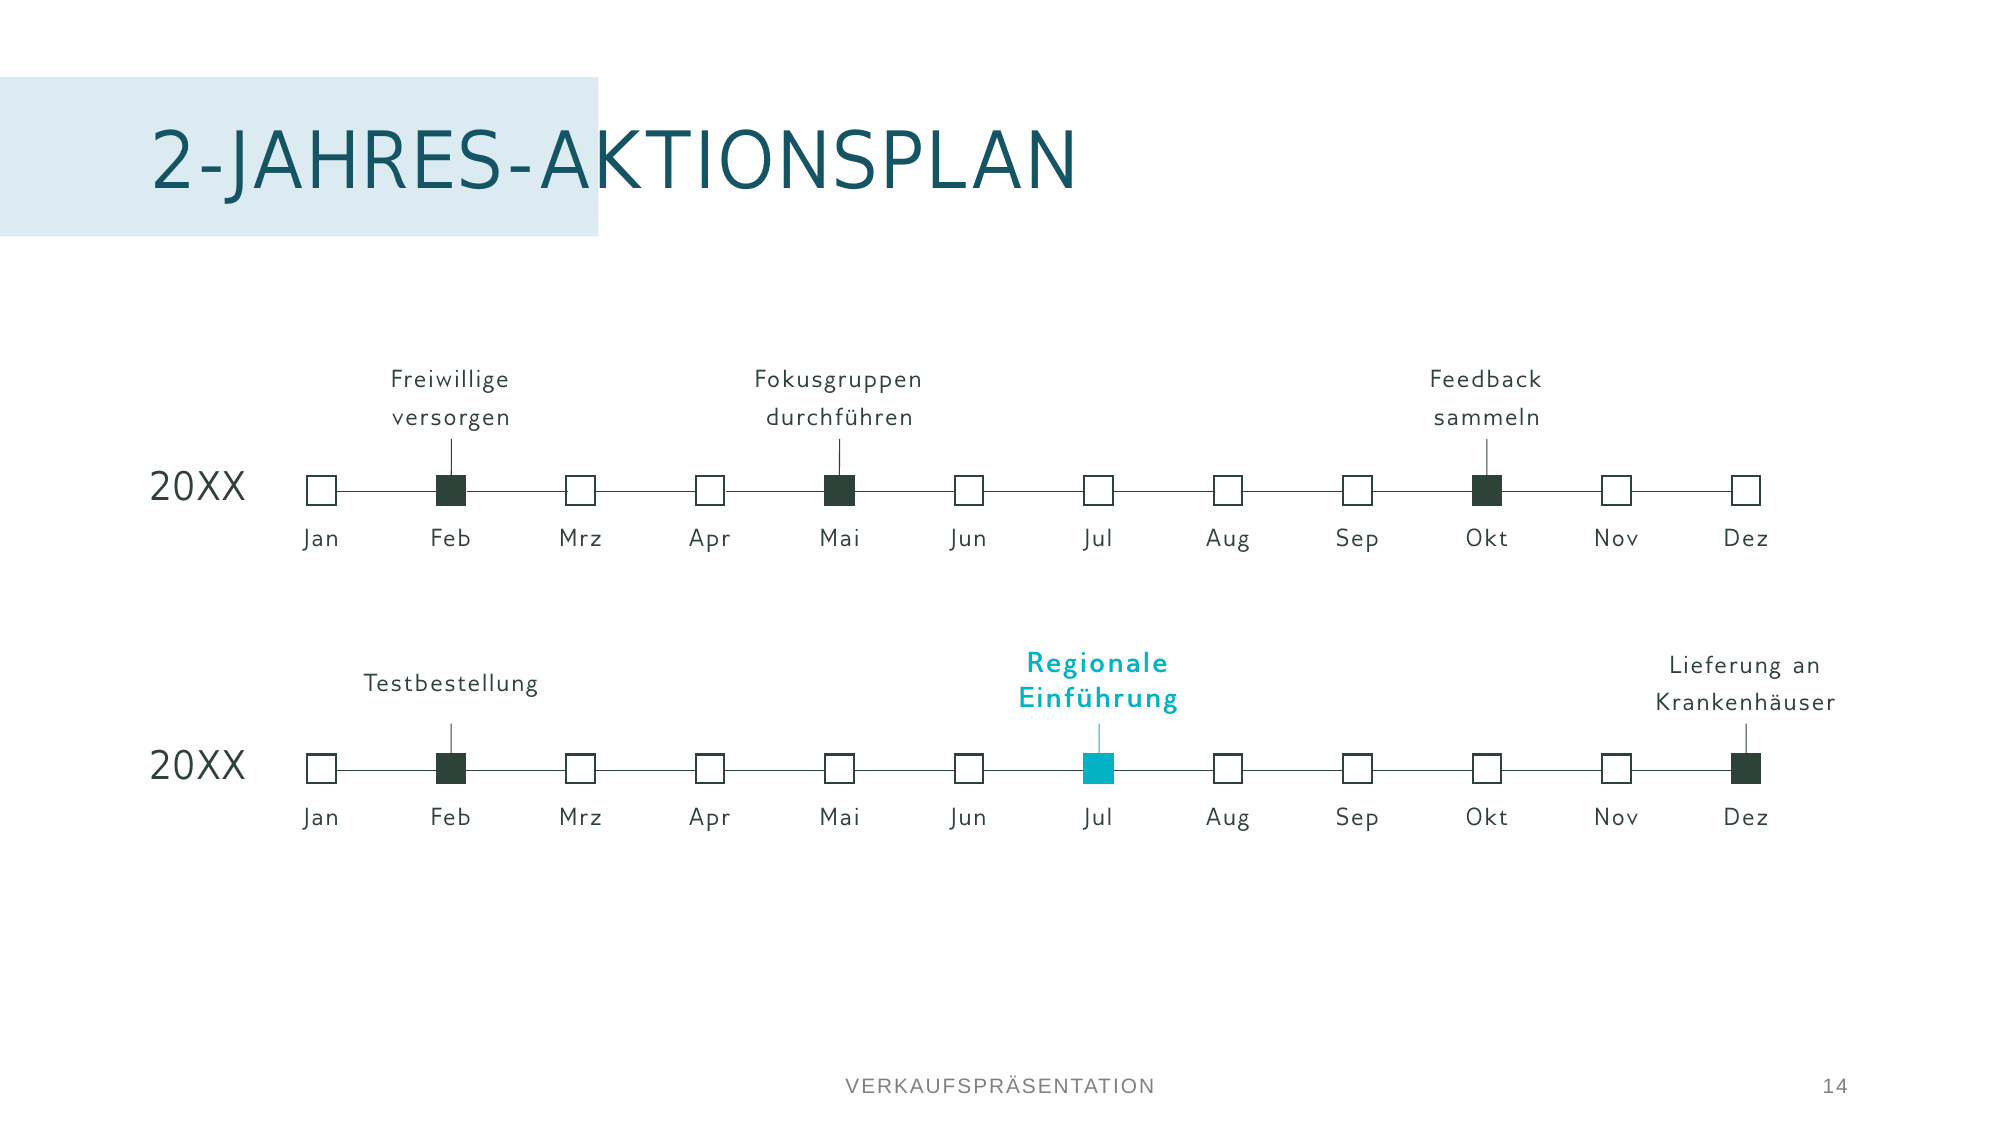

# 2-Jahres-Aktionsplan
Freiwillige versorgen
Fokusgruppen durchführen
Feedback sammeln
20XX

Jan
Feb
Mrz
Apr
Mai
Jun
Jul
Aug
Sep
Okt
Nov
Dez
Testbestellung
Regionale Einführung
Lieferung an Krankenhäuser
20XX

Jan
Feb
Mrz
Apr
Mai
Jun
Jul
Aug
Sep
Okt
Nov
Dez
VERKAUFSPRÄSENTATION
14